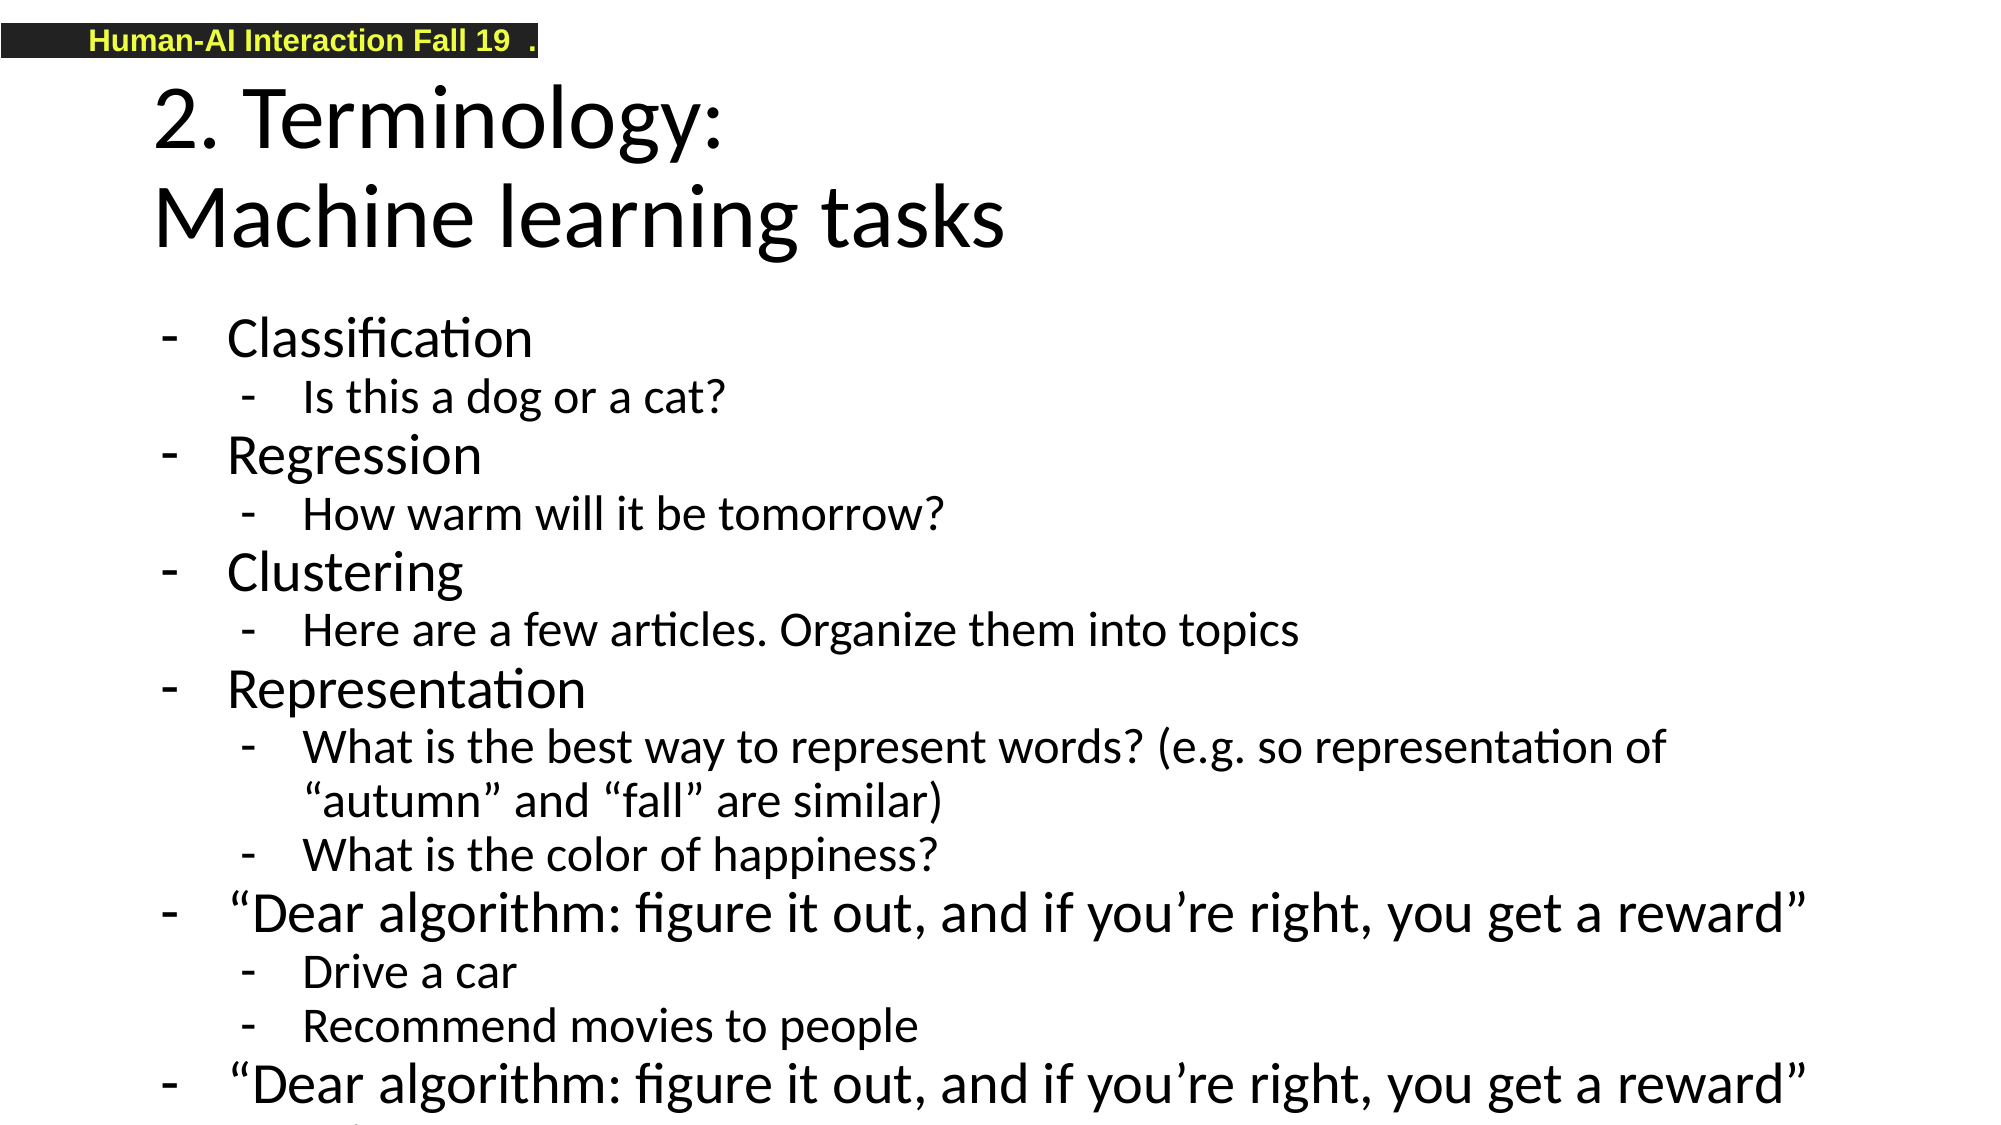

# 2. Terminology:
Machine learning tasks
Classification
Is this a dog or a cat?
Regression
How warm will it be tomorrow?
Clustering
Here are a few articles. Organize them into topics
Representation
What is the best way to represent words? (e.g. so representation of “autumn” and “fall” are similar)
What is the color of happiness?
“Dear algorithm: figure it out, and if you’re right, you get a reward”
Drive a car
Recommend movies to people
“Dear algorithm: figure it out, and if you’re right, you get a reward”
Drive a car
Recommend movies to people